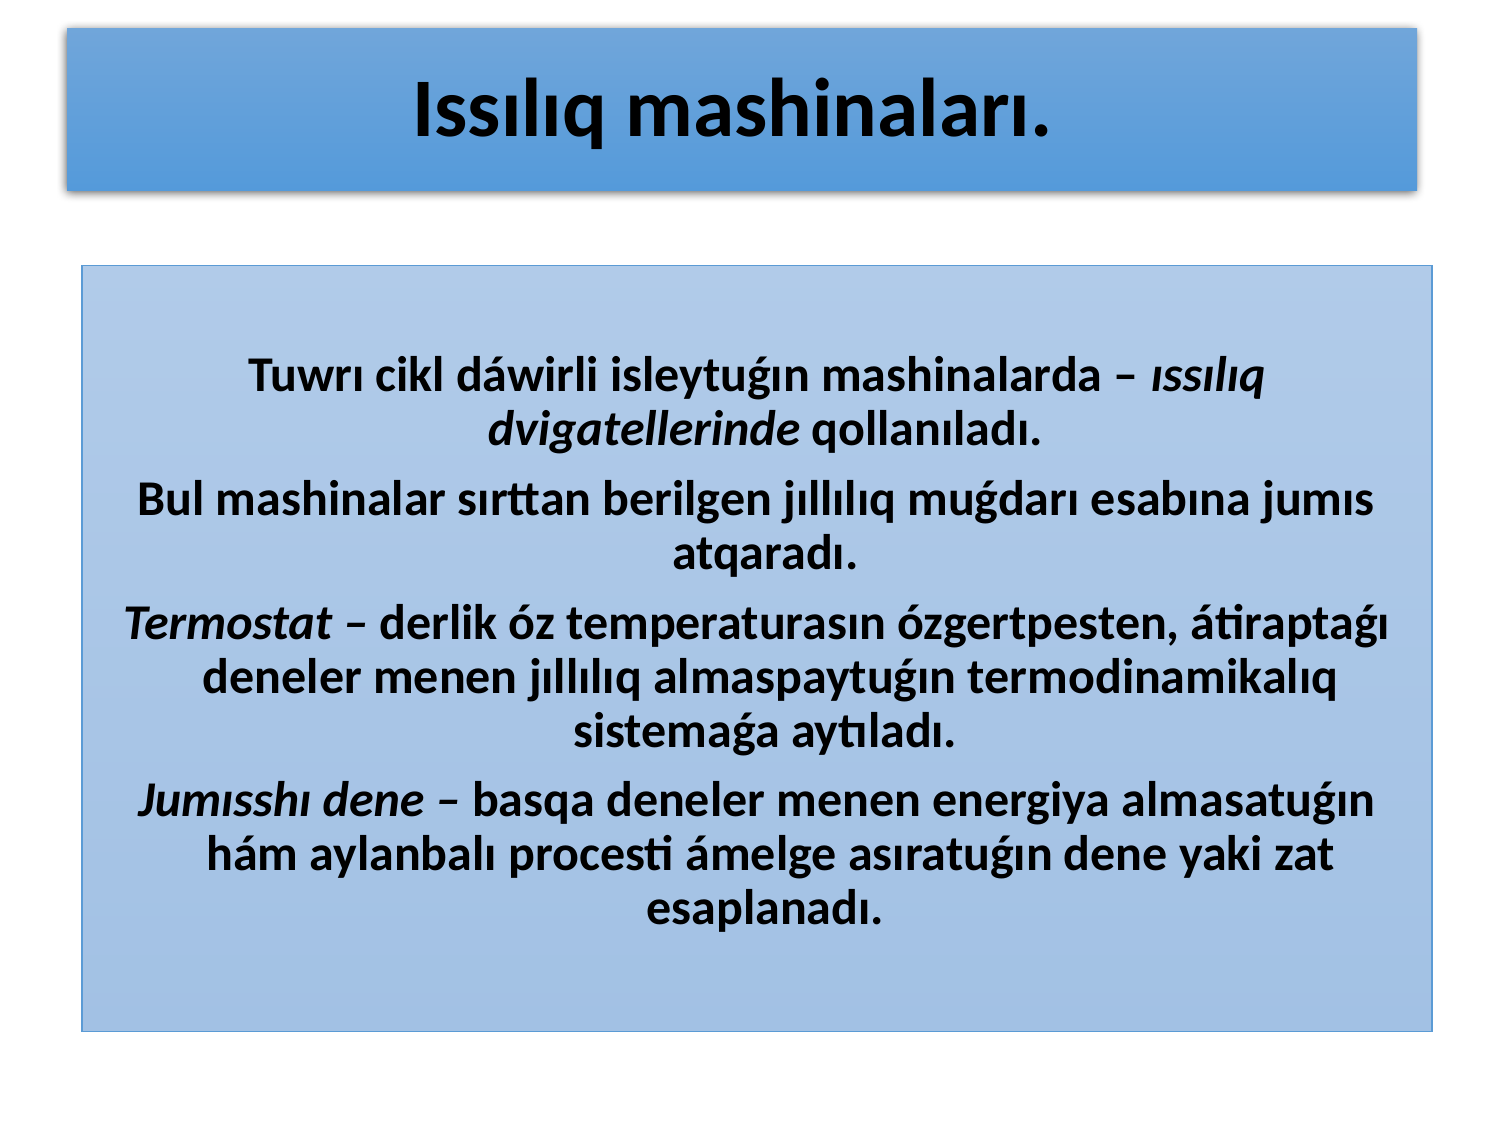

# Issılıq mashinaları.

Tuwrı cikl dáwirli isleytuǵın mashinalarda – ıssılıq dvigatellerinde qollanıladı.
Bul mashinalar sırttan berilgen jıllılıq muǵdarı esabına jumıs atqaradı.
Termostat – derlik óz temperaturasın ózgertpesten, átiraptaǵı deneler menen jıllılıq almaspaytuǵın termodinamikalıq sistemaǵa aytıladı.
Jumısshı dene – basqa deneler menen energiya almasatuǵın hám aylanbalı procesti ámelge asıratuǵın dene yaki zat esaplanadı.